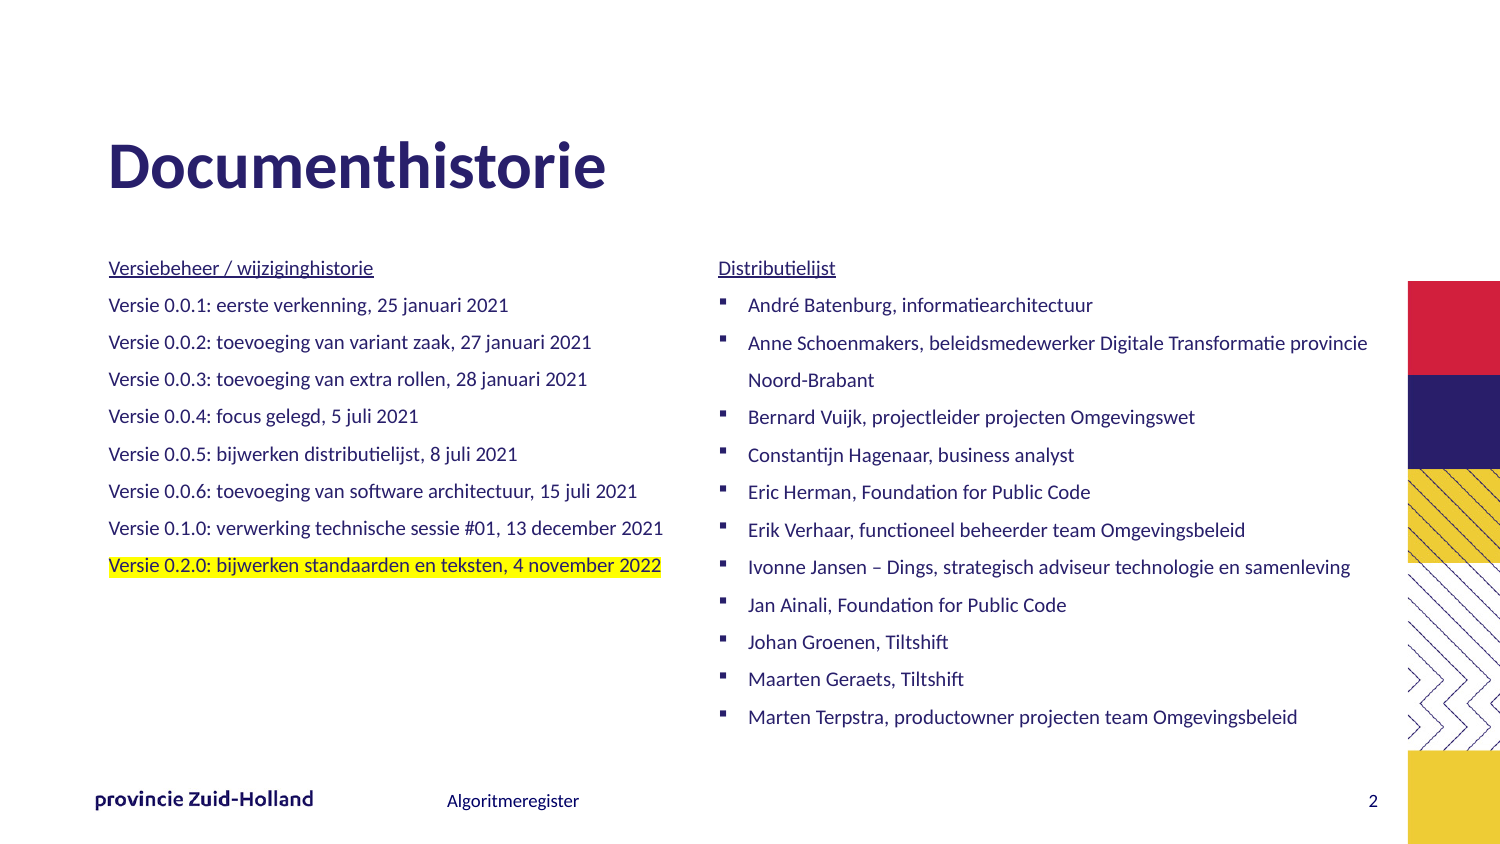

# Documenthistorie
Versiebeheer / wijziginghistorie
Versie 0.0.1: eerste verkenning, 25 januari 2021
Versie 0.0.2: toevoeging van variant zaak, 27 januari 2021
Versie 0.0.3: toevoeging van extra rollen, 28 januari 2021
Versie 0.0.4: focus gelegd, 5 juli 2021
Versie 0.0.5: bijwerken distributielijst, 8 juli 2021
Versie 0.0.6: toevoeging van software architectuur, 15 juli 2021
Versie 0.1.0: verwerking technische sessie #01, 13 december 2021
Versie 0.2.0: bijwerken standaarden en teksten, 4 november 2022
Distributielijst
André Batenburg, informatiearchitectuur
Anne Schoenmakers, beleidsmedewerker Digitale Transformatie provincie Noord-Brabant
Bernard Vuijk, projectleider projecten Omgevingswet
Constantijn Hagenaar, business analyst
Eric Herman, Foundation for Public Code
Erik Verhaar, functioneel beheerder team Omgevingsbeleid
Ivonne Jansen – Dings, strategisch adviseur technologie en samenleving
Jan Ainali, Foundation for Public Code
Johan Groenen, Tiltshift
Maarten Geraets, Tiltshift
Marten Terpstra, productowner projecten team Omgevingsbeleid
Algoritmeregister
2